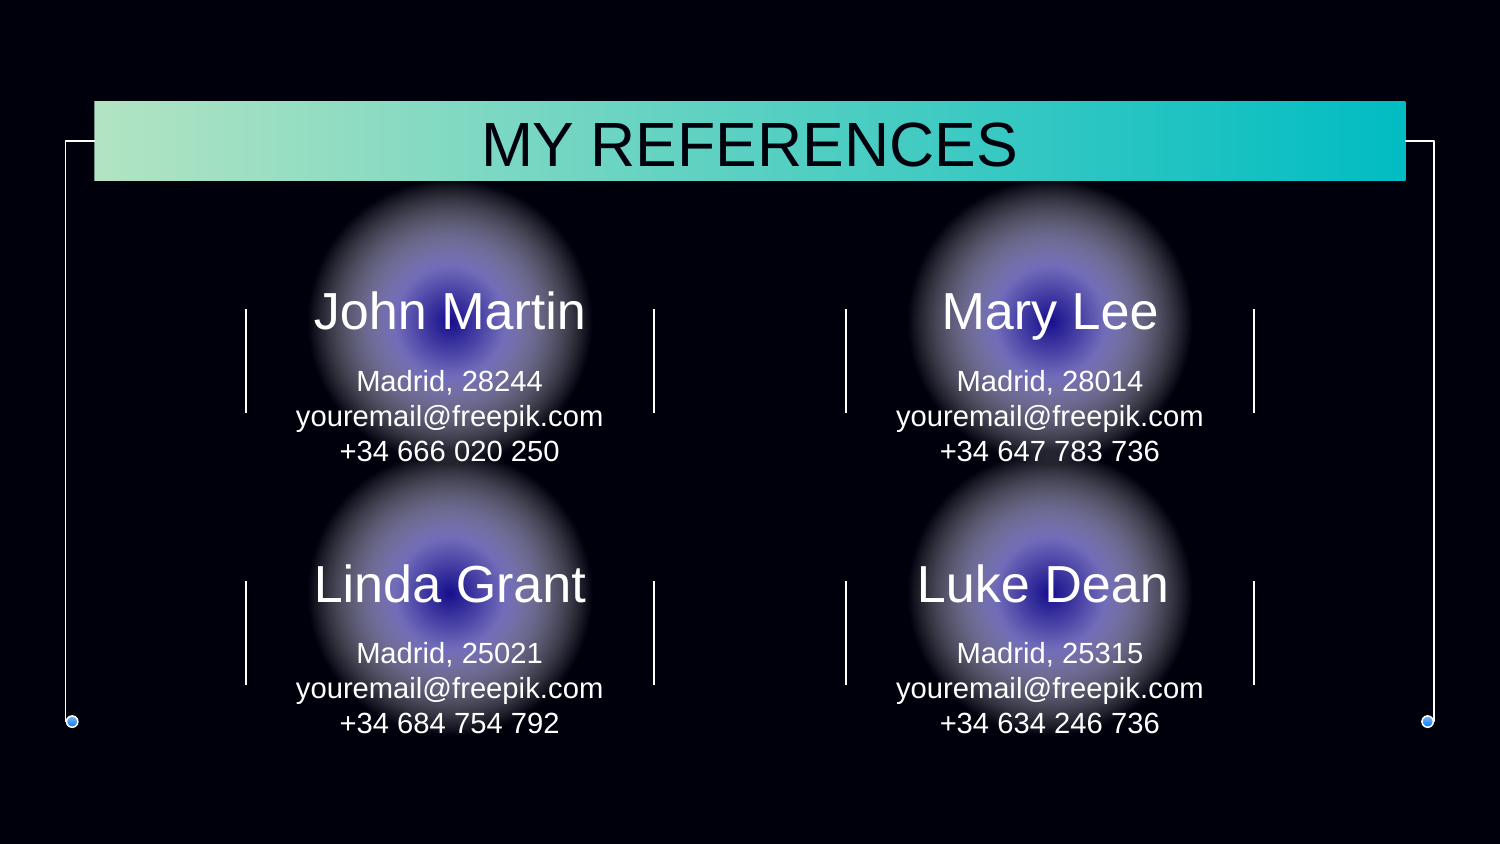

# MY REFERENCES

John Martin
Mary Lee
Madrid, 28244
youremail@freepik.com
+34 666 020 250

Madrid, 28014
youremail@freepik.com
+34 647 783 736

Linda Grant
Luke Dean
Madrid, 25021
youremail@freepik.com
+34 684 754 792
Madrid, 25315
youremail@freepik.com
+34 634 246 736